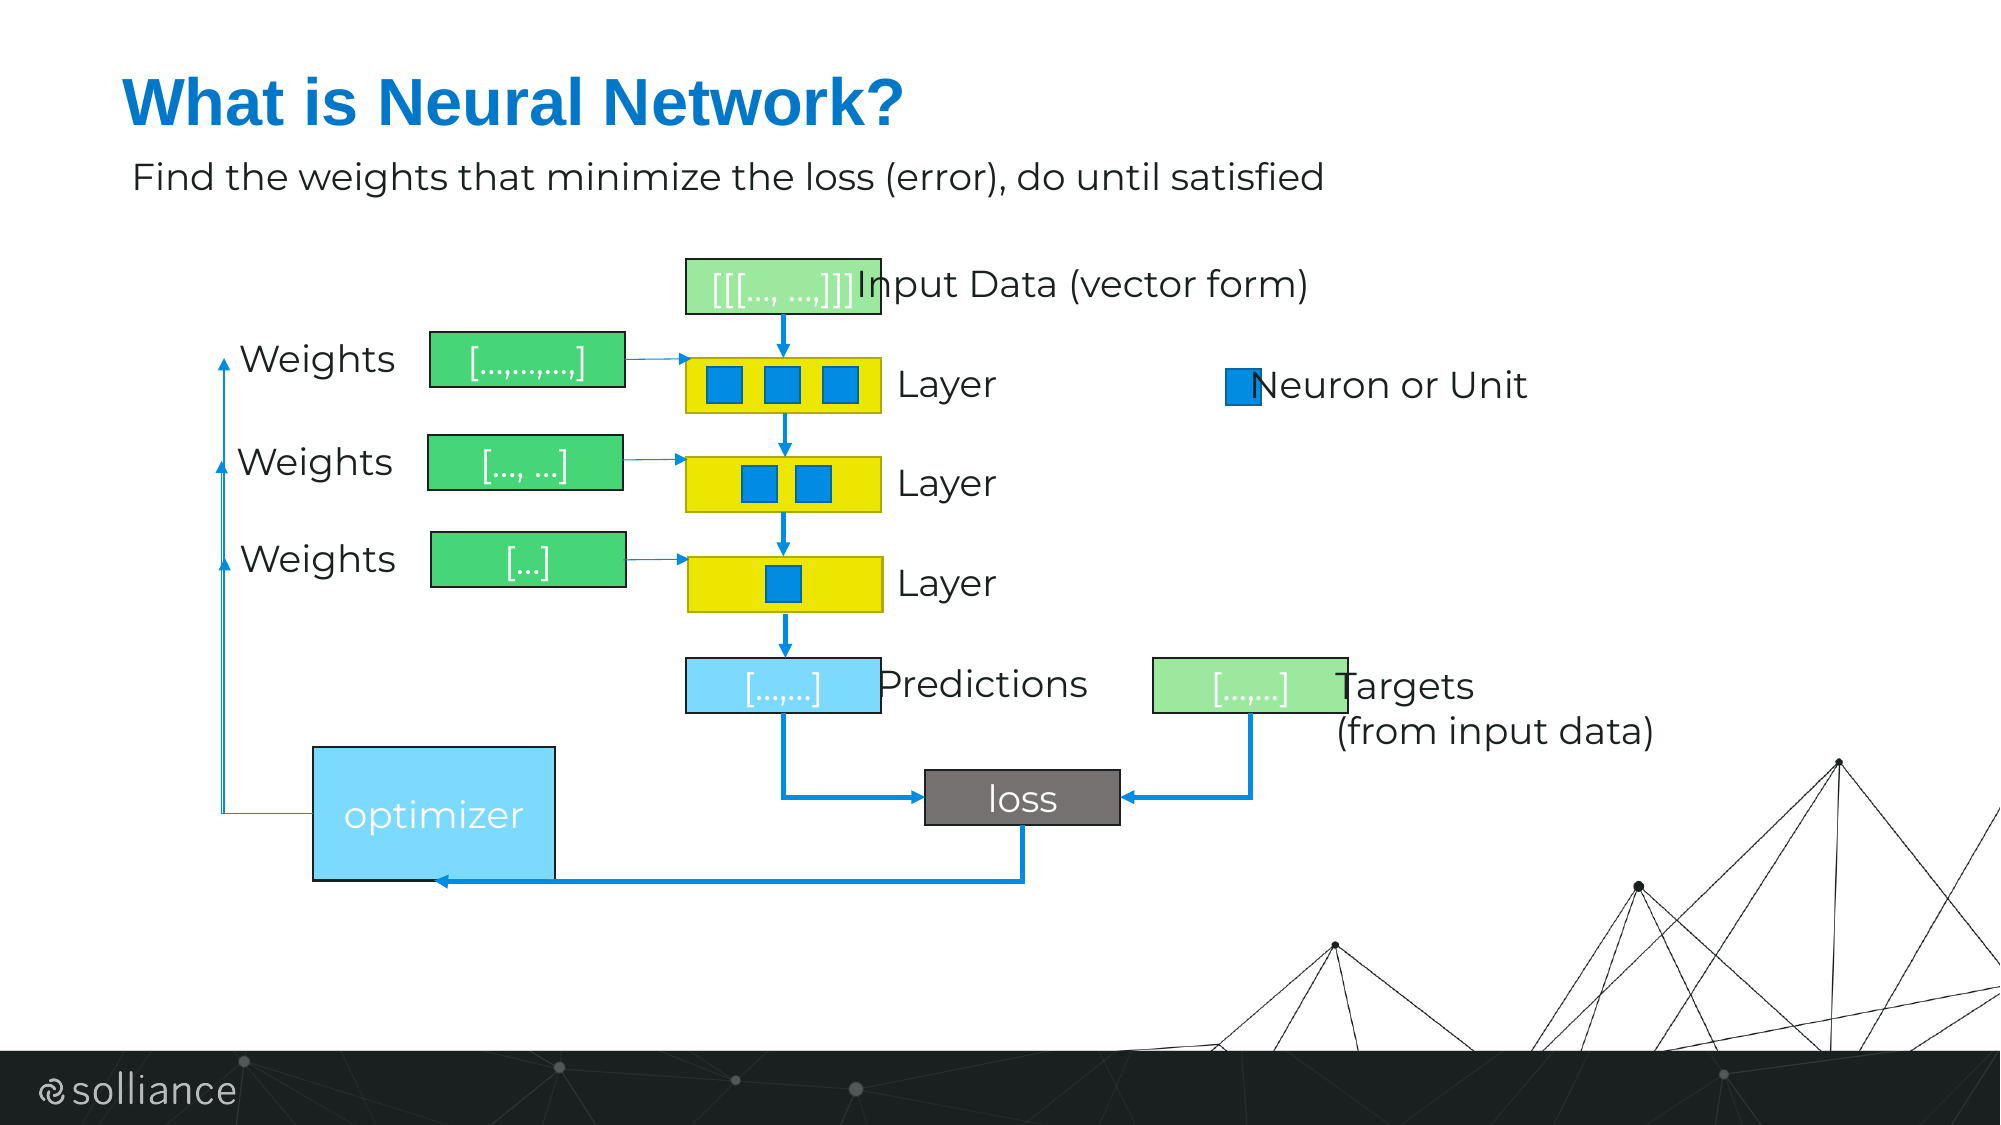

# What is Neural Network?
Find the weights that minimize the loss (error), do until satisfied
Input Data (vector form)
[[[…, …,]]]
Weights
[…,…,...,]
Layer
Neuron or Unit

Weights
[…, …]
Layer

Weights
[…]
Layer

Predictions
Targets
(from input data)
[…,…]
[…,…]
optimizer
loss